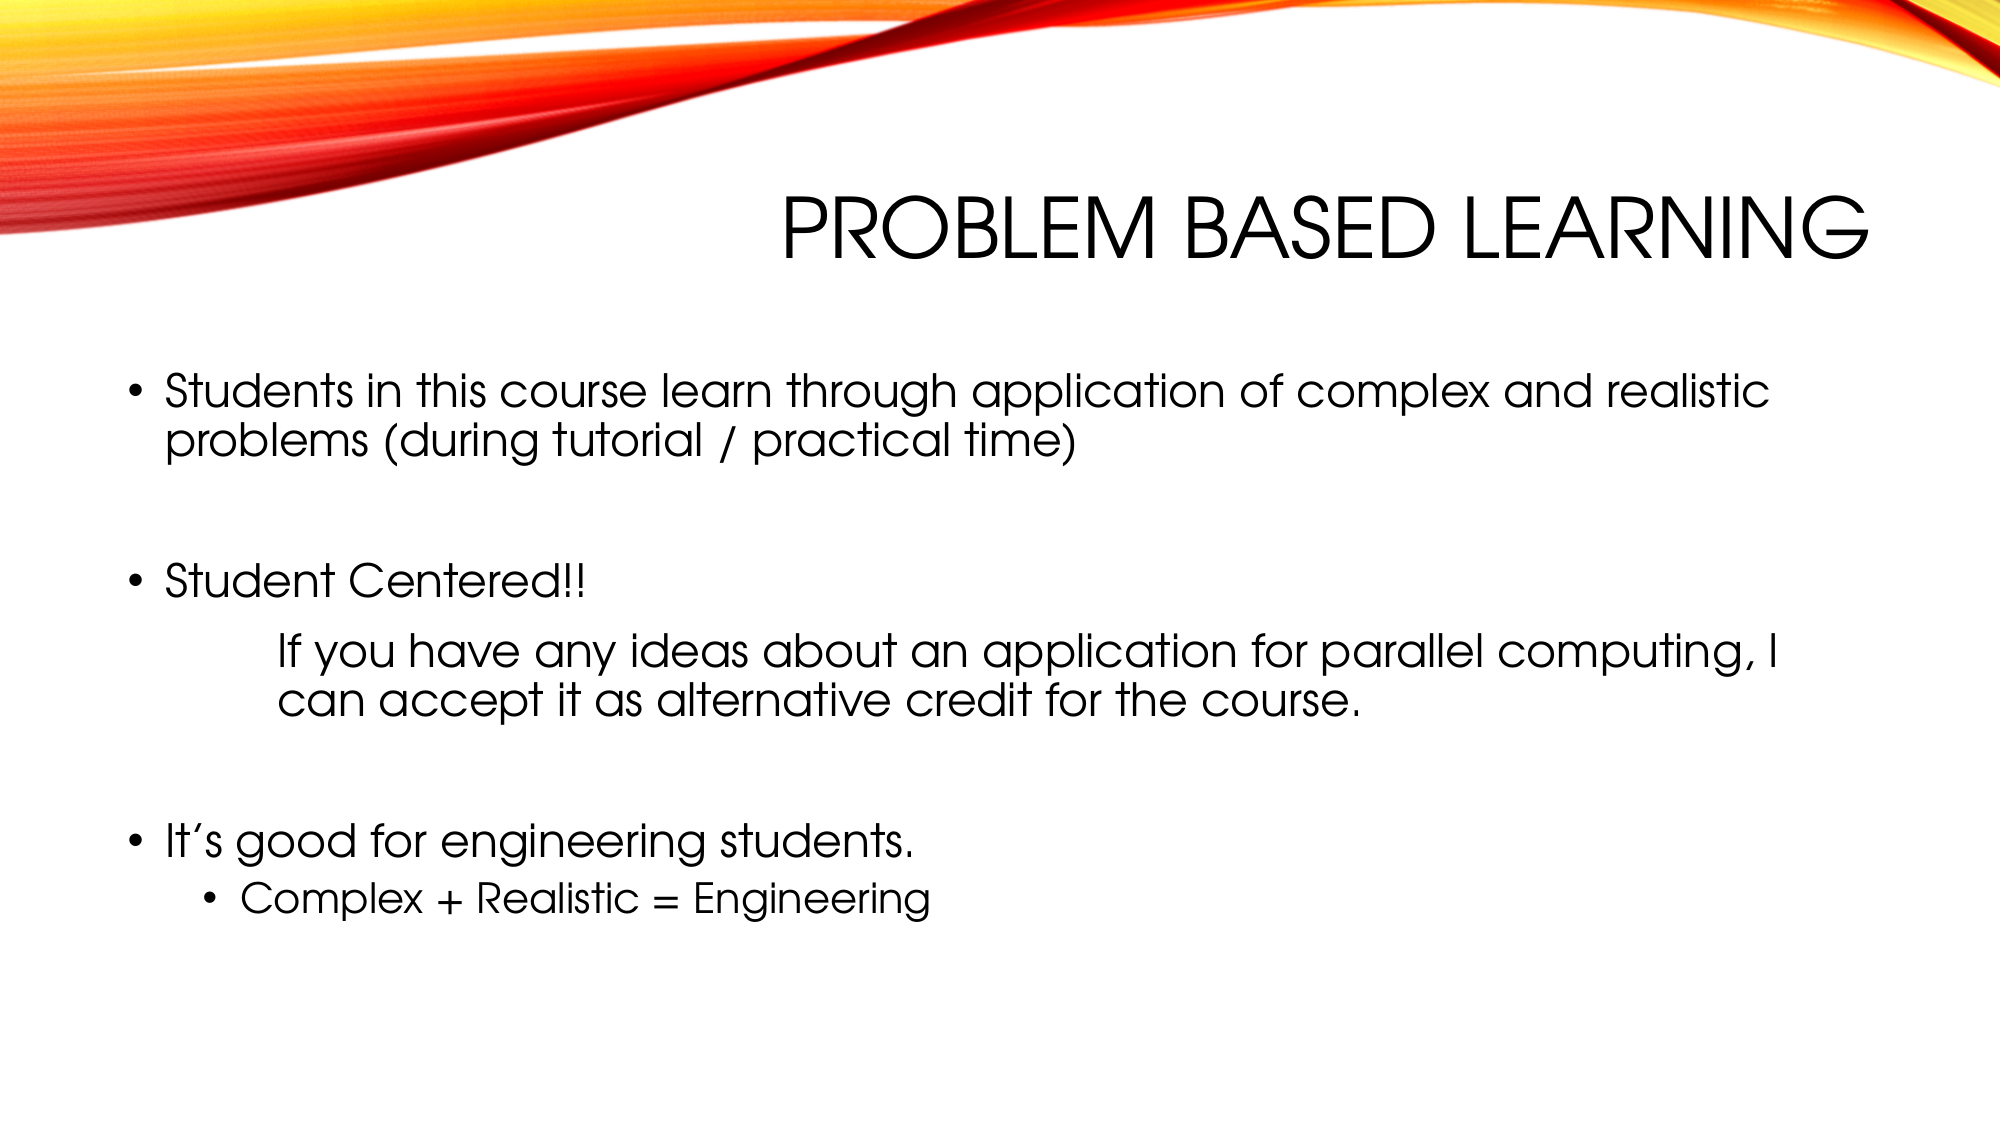

# Problem Based Learning
Students in this course learn through application of complex and realistic problems (during tutorial / practical time)

Student Centered!!
	If you have any ideas about an application for parallel computing, I 	can accept it as alternative credit for the course.

It’s good for engineering students.
Complex + Realistic = Engineering